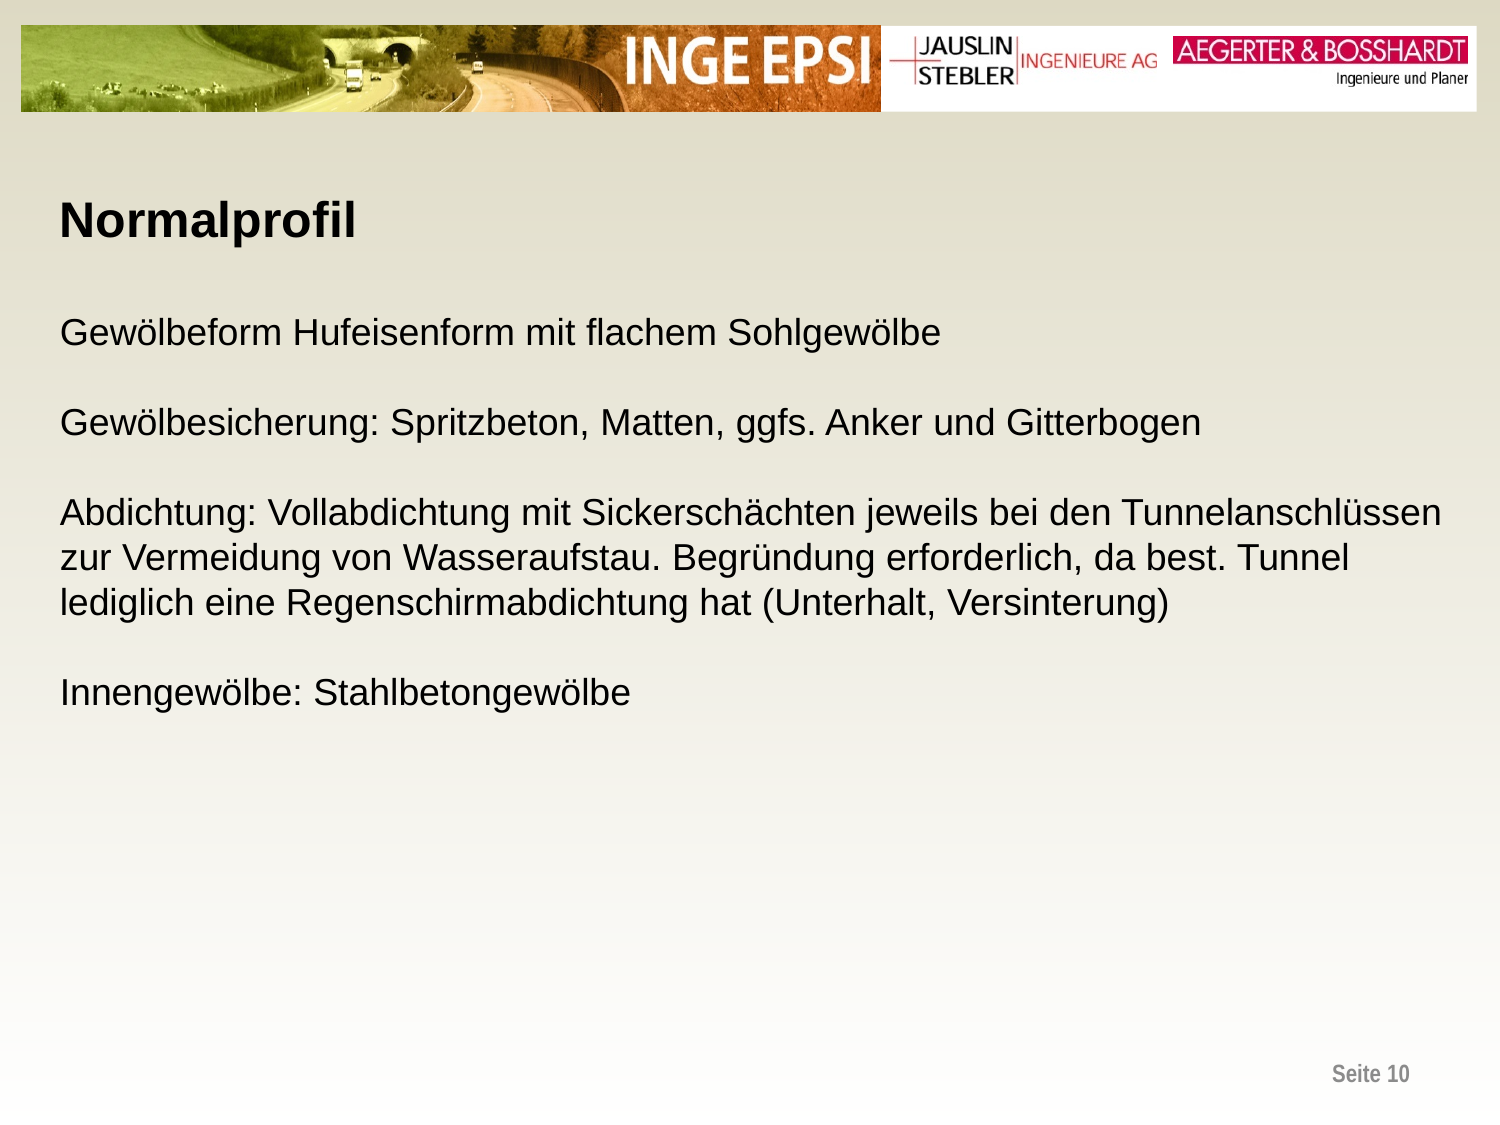

Normalprofil

Gewölbeform Hufeisenform mit flachem Sohlgewölbe

Gewölbesicherung: Spritzbeton, Matten, ggfs. Anker und Gitterbogen

Abdichtung: Vollabdichtung mit Sickerschächten jeweils bei den Tunnelanschlüssen zur Vermeidung von Wasseraufstau. Begründung erforderlich, da best. Tunnel lediglich eine Regenschirmabdichtung hat (Unterhalt, Versinterung)

Innengewölbe: Stahlbetongewölbe

Seite 10